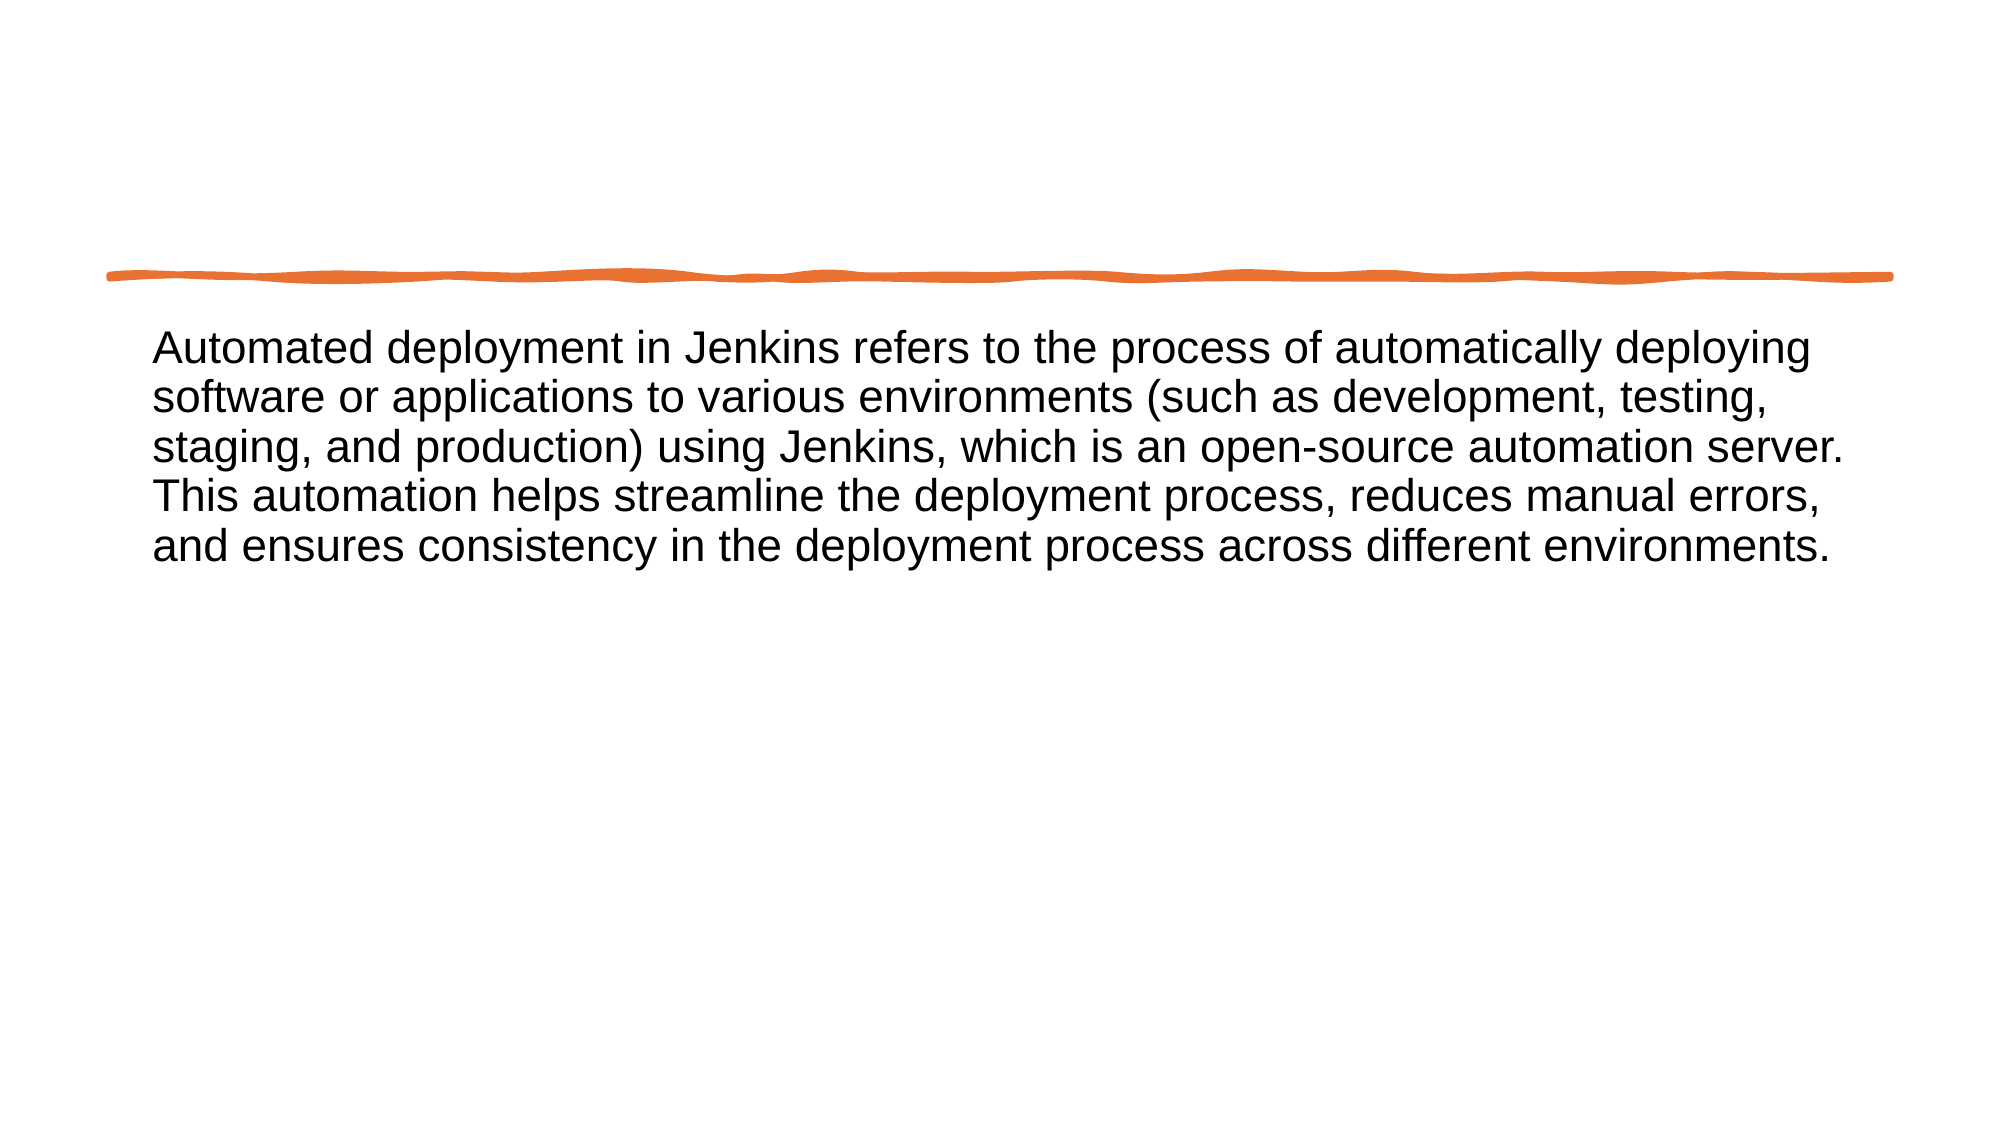

Automated deployment in Jenkins refers to the process of automatically deploying software or applications to various environments (such as development, testing, staging, and production) using Jenkins, which is an open-source automation server. This automation helps streamline the deployment process, reduces manual errors, and ensures consistency in the deployment process across different environments.